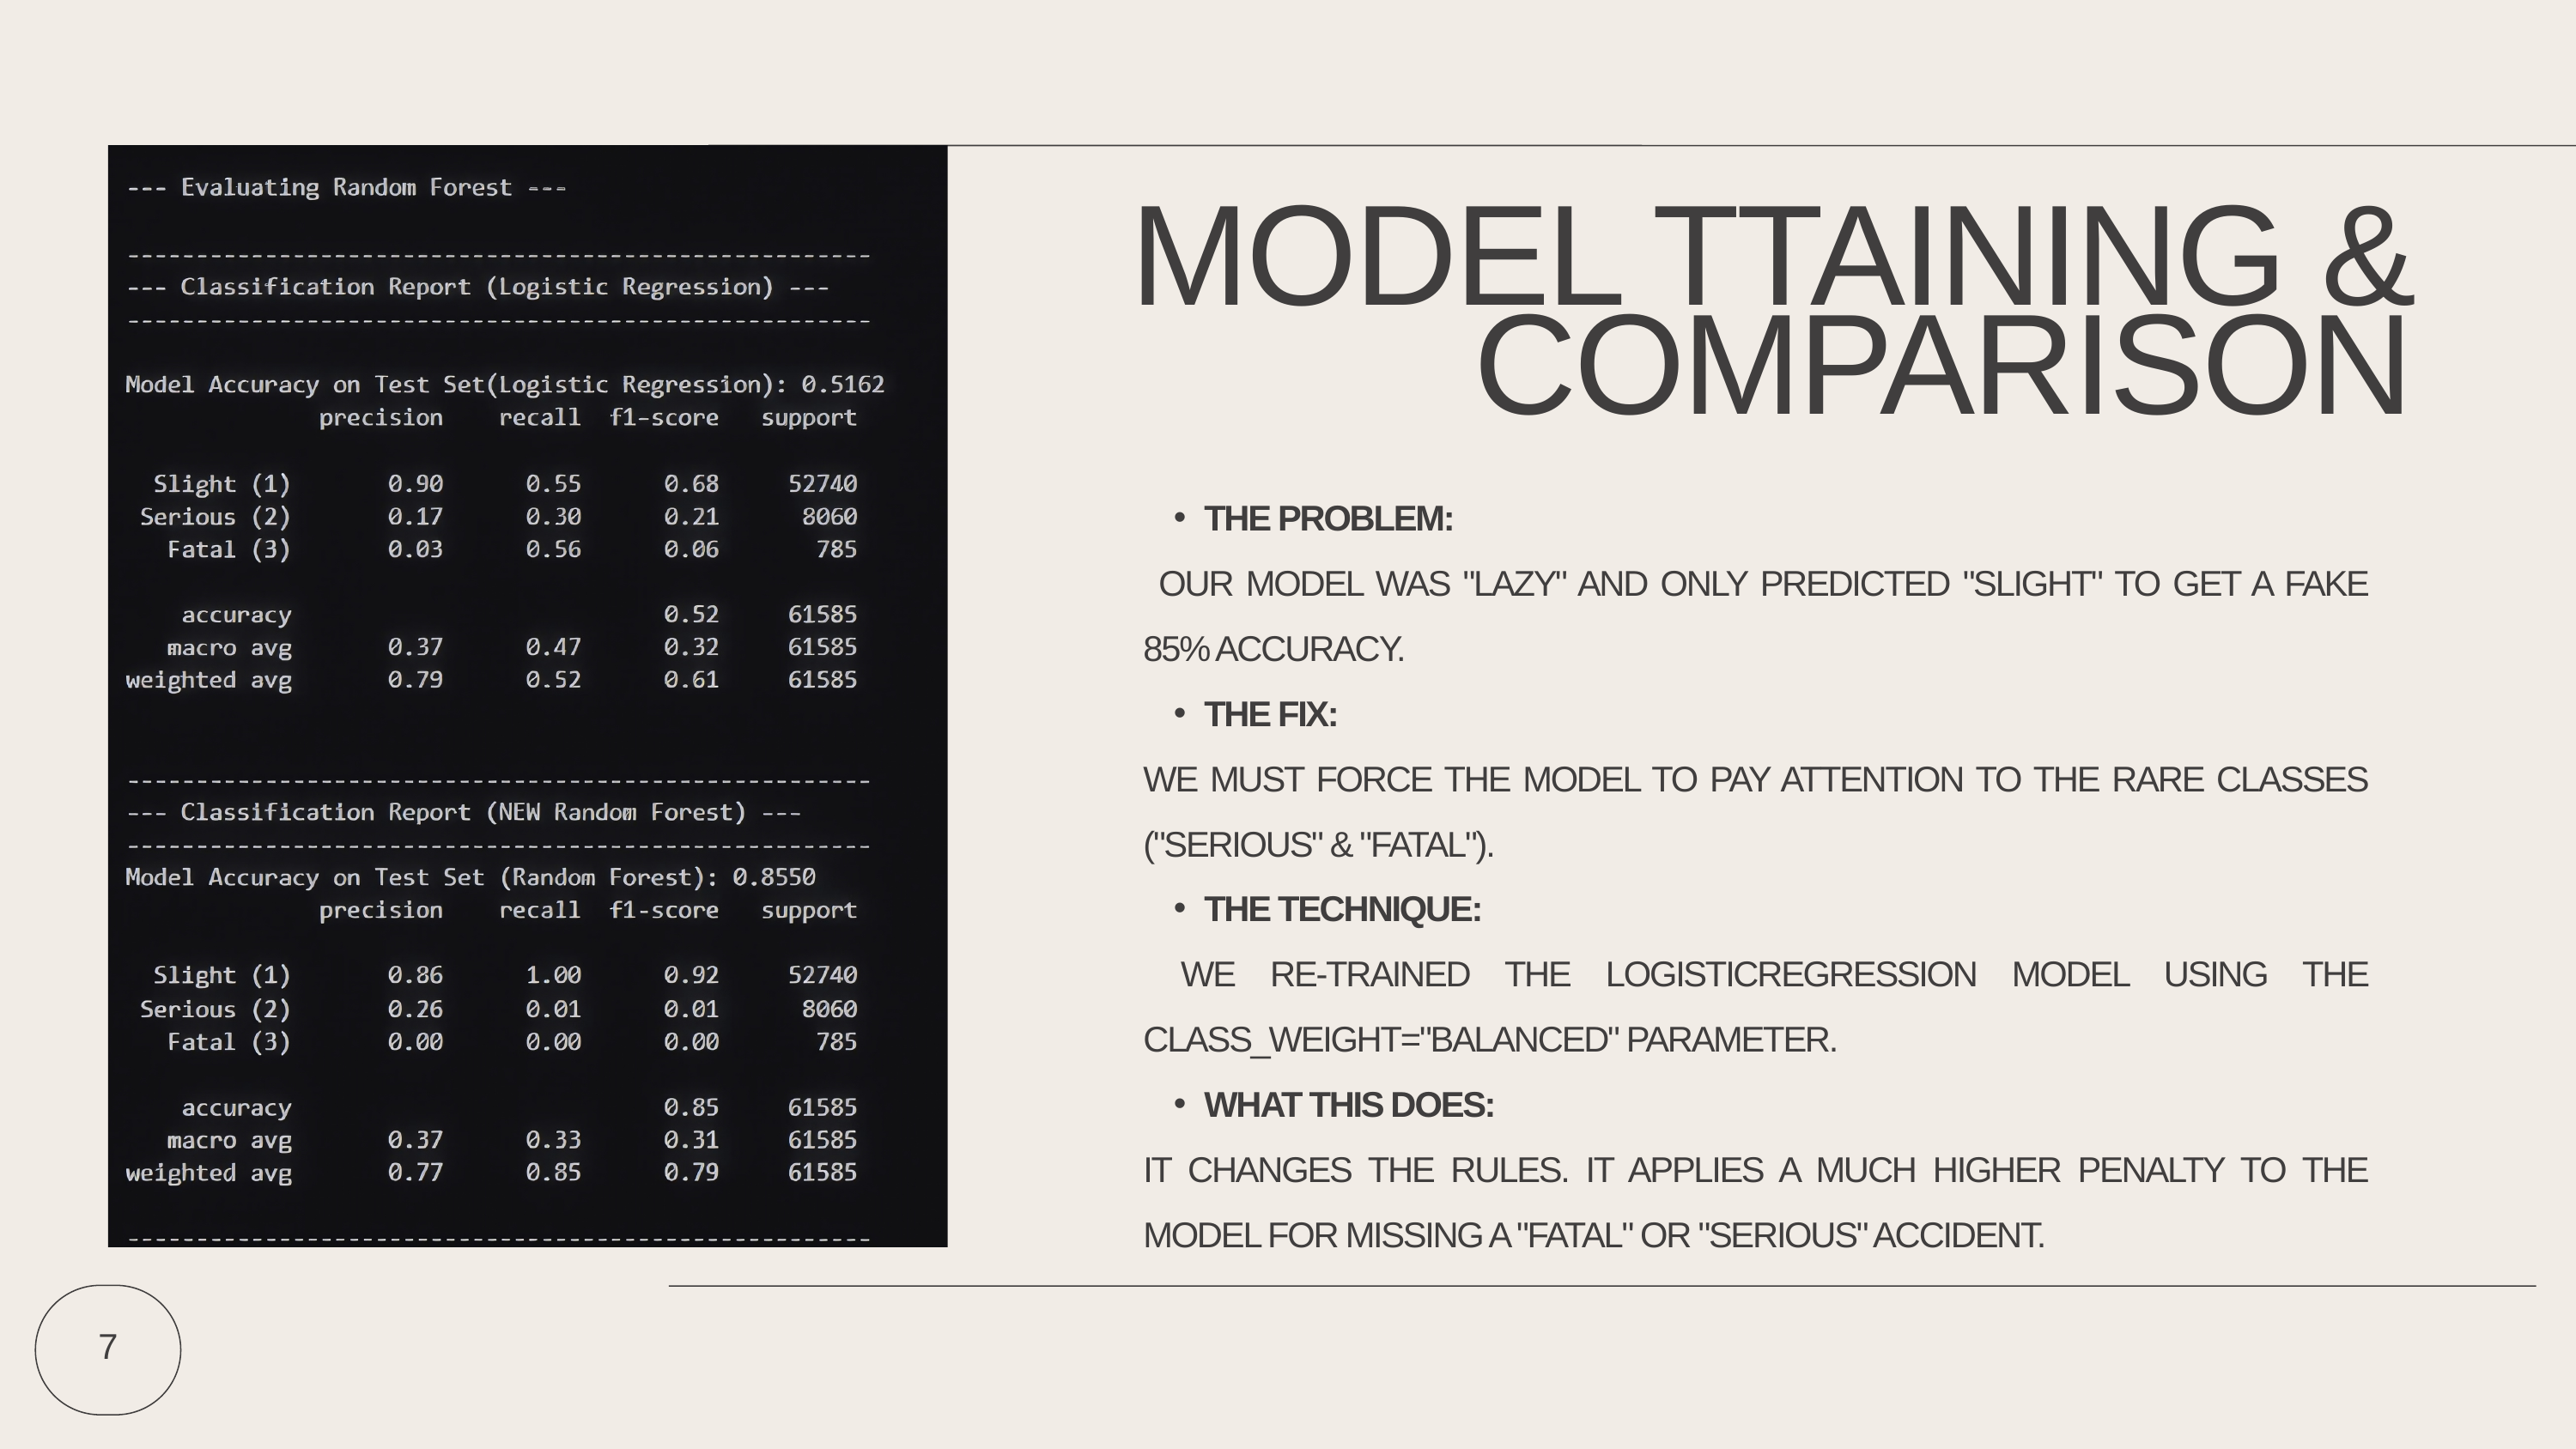

MODEL TTAINING & COMPARISON
THE PROBLEM:
 OUR MODEL WAS "LAZY" AND ONLY PREDICTED "SLIGHT" TO GET A FAKE 85% ACCURACY.
THE FIX:
WE MUST FORCE THE MODEL TO PAY ATTENTION TO THE RARE CLASSES ("SERIOUS" & "FATAL").
THE TECHNIQUE:
 WE RE-TRAINED THE LOGISTICREGRESSION MODEL USING THE CLASS_WEIGHT="BALANCED" PARAMETER.
WHAT THIS DOES:
IT CHANGES THE RULES. IT APPLIES A MUCH HIGHER PENALTY TO THE MODEL FOR MISSING A "FATAL" OR "SERIOUS" ACCIDENT.

7